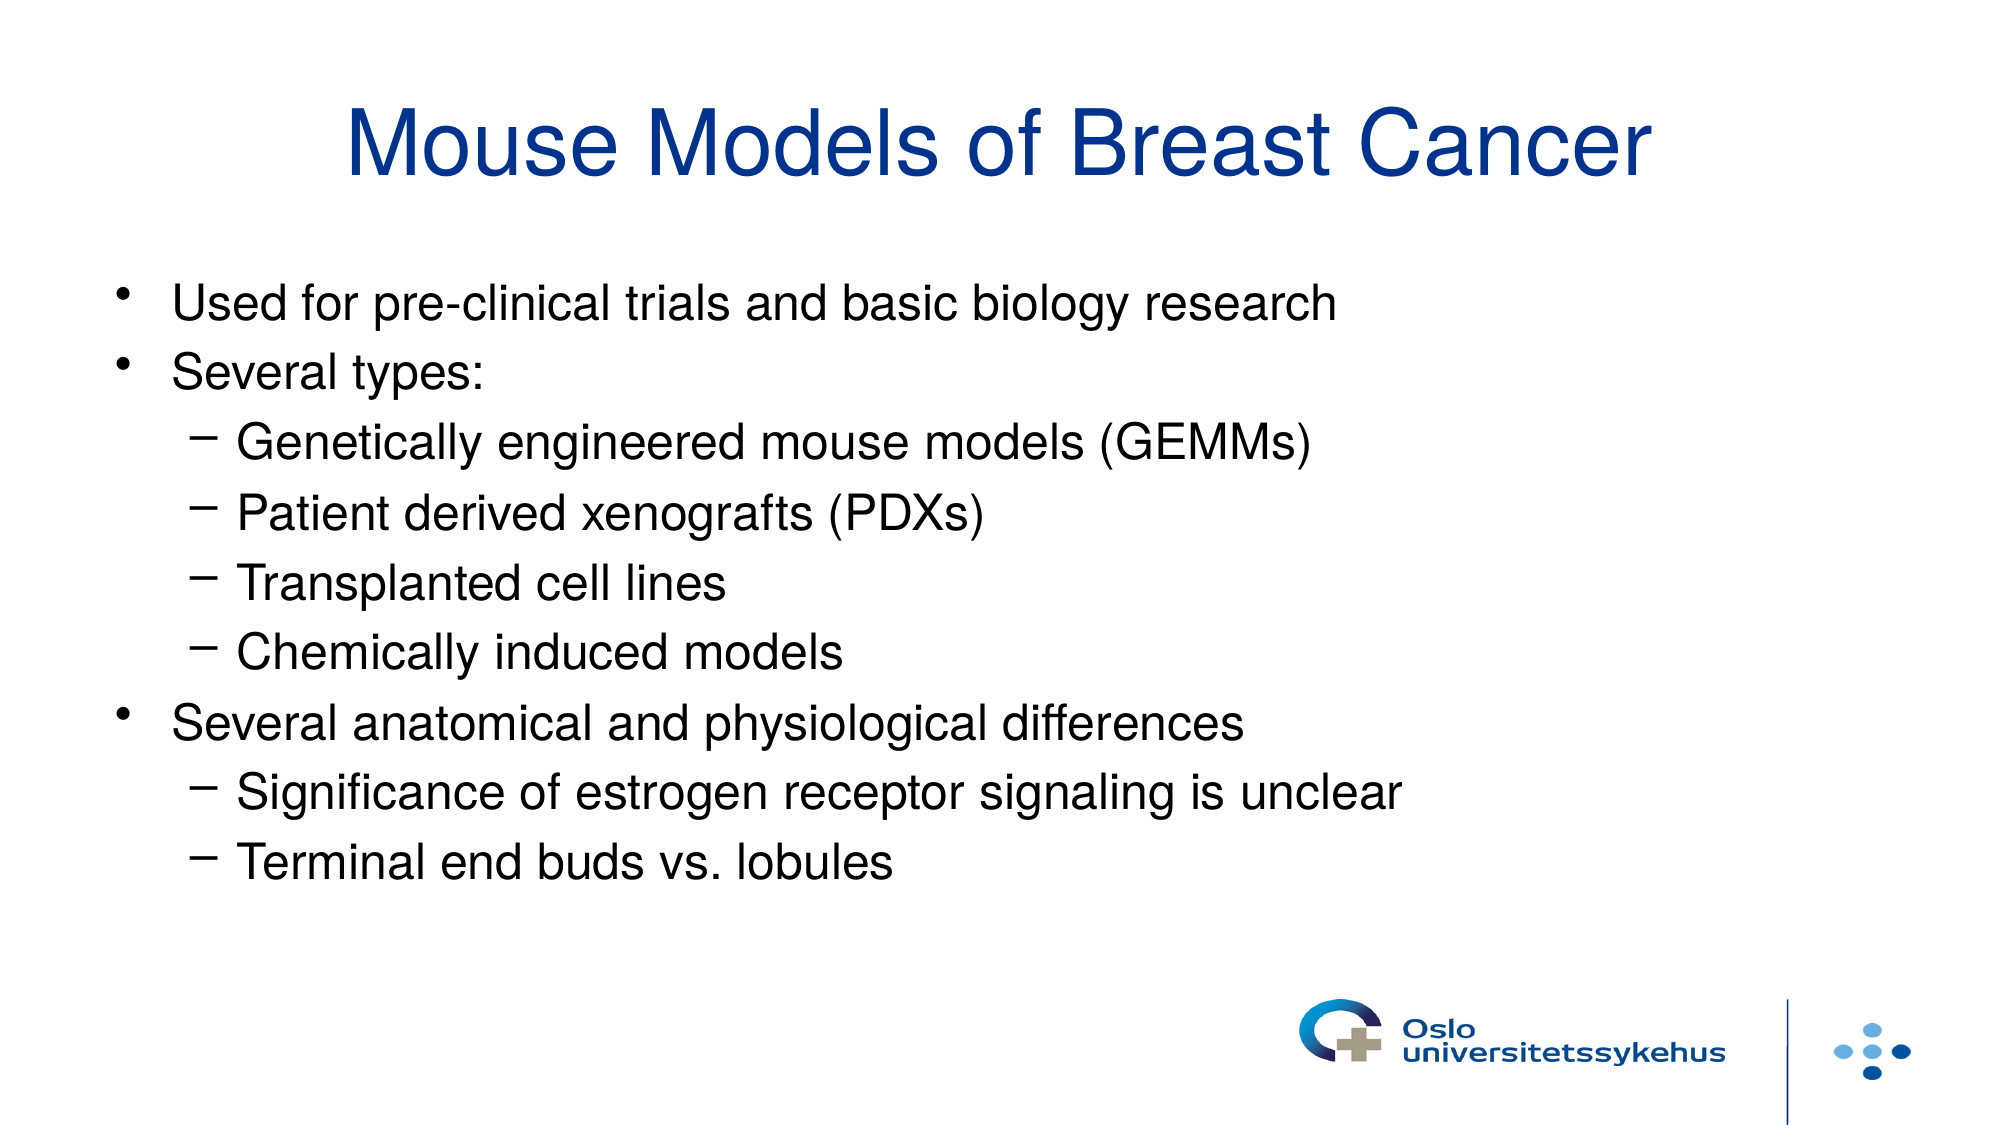

# Mouse Models of Breast Cancer
Used for pre-clinical trials and basic biology research
Several types:
Genetically engineered mouse models (GEMMs)
Patient derived xenografts (PDXs)
Transplanted cell lines
Chemically induced models
Several anatomical and physiological differences
Significance of estrogen receptor signaling is unclear
Terminal end buds vs. lobules